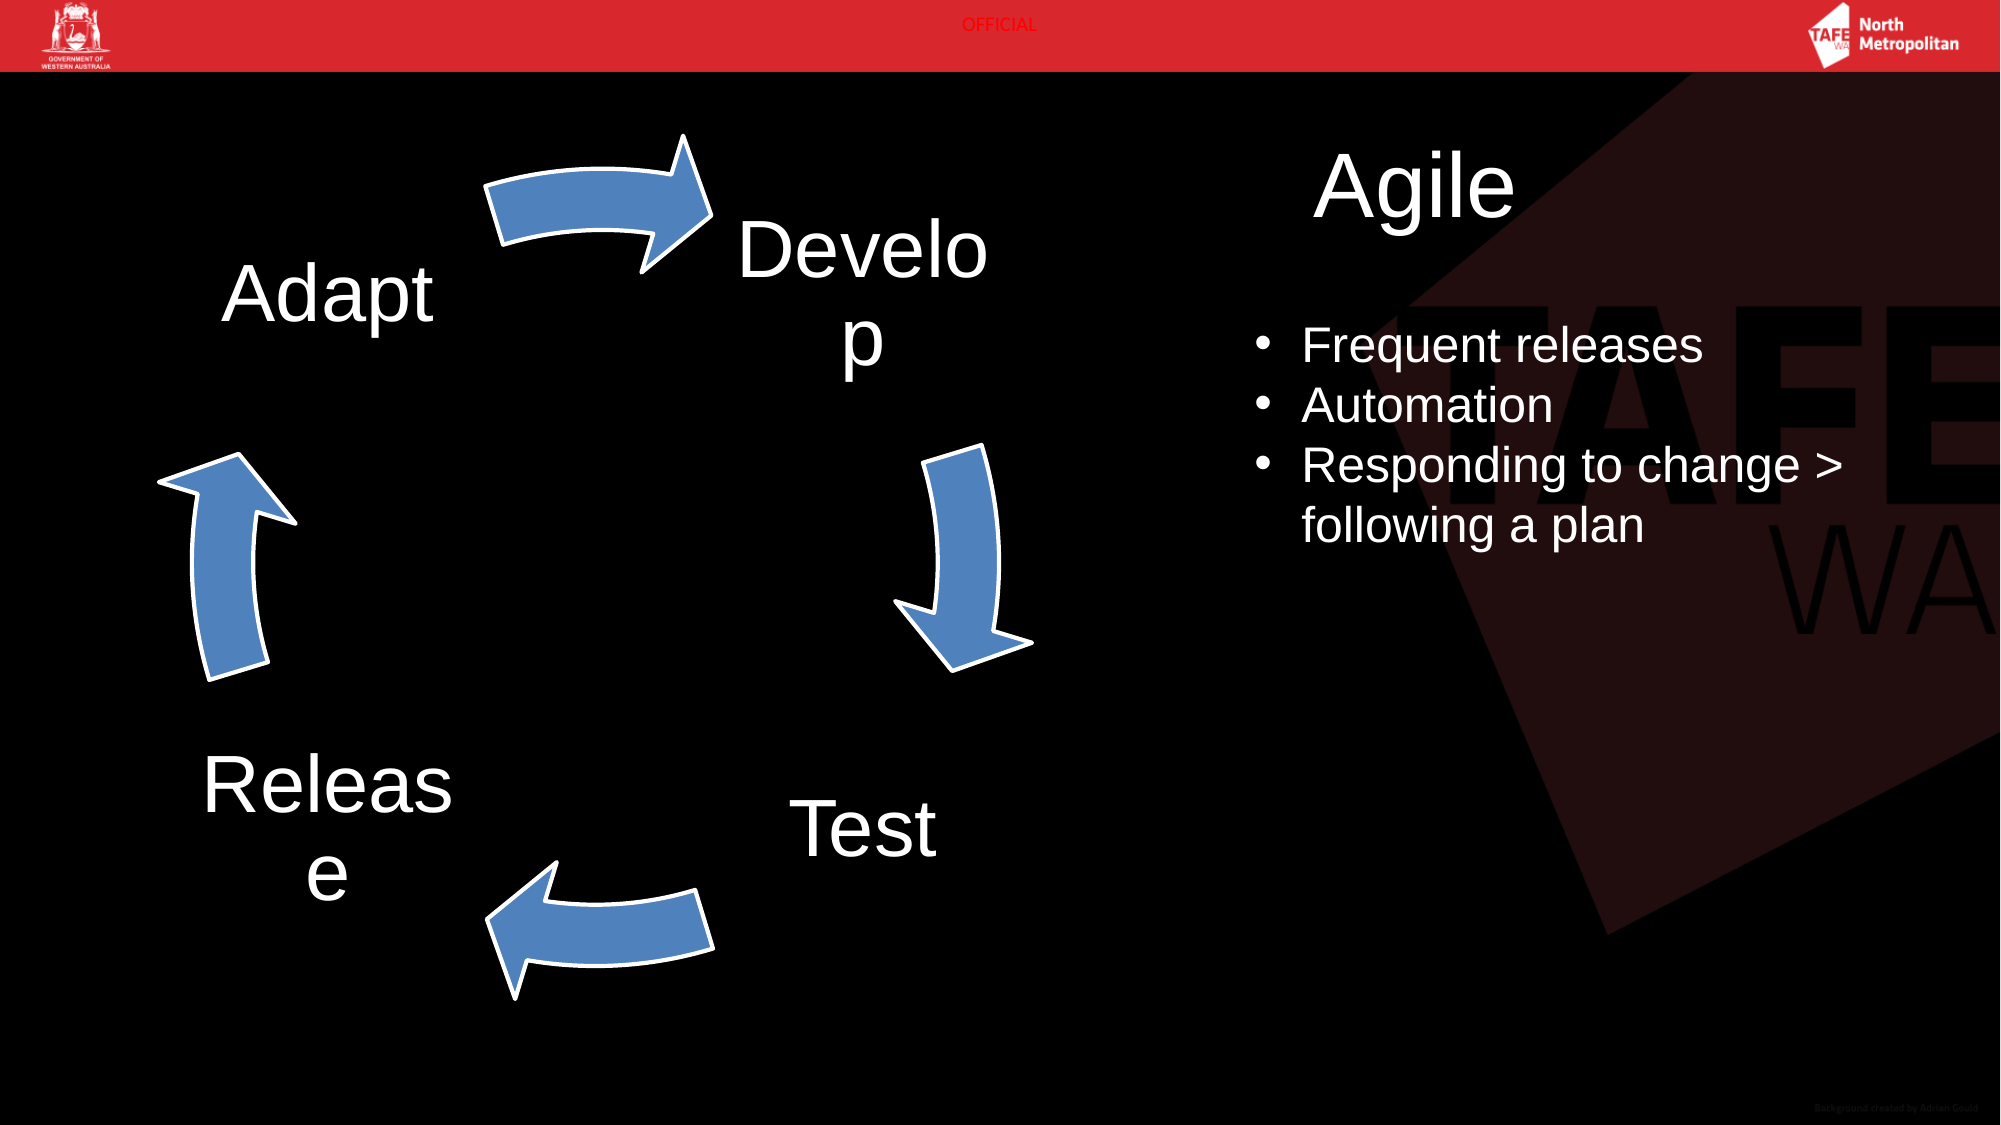

Develop
Test
Release
Adapt
Agile
Frequent releases
Automation
Responding to change >
following a plan